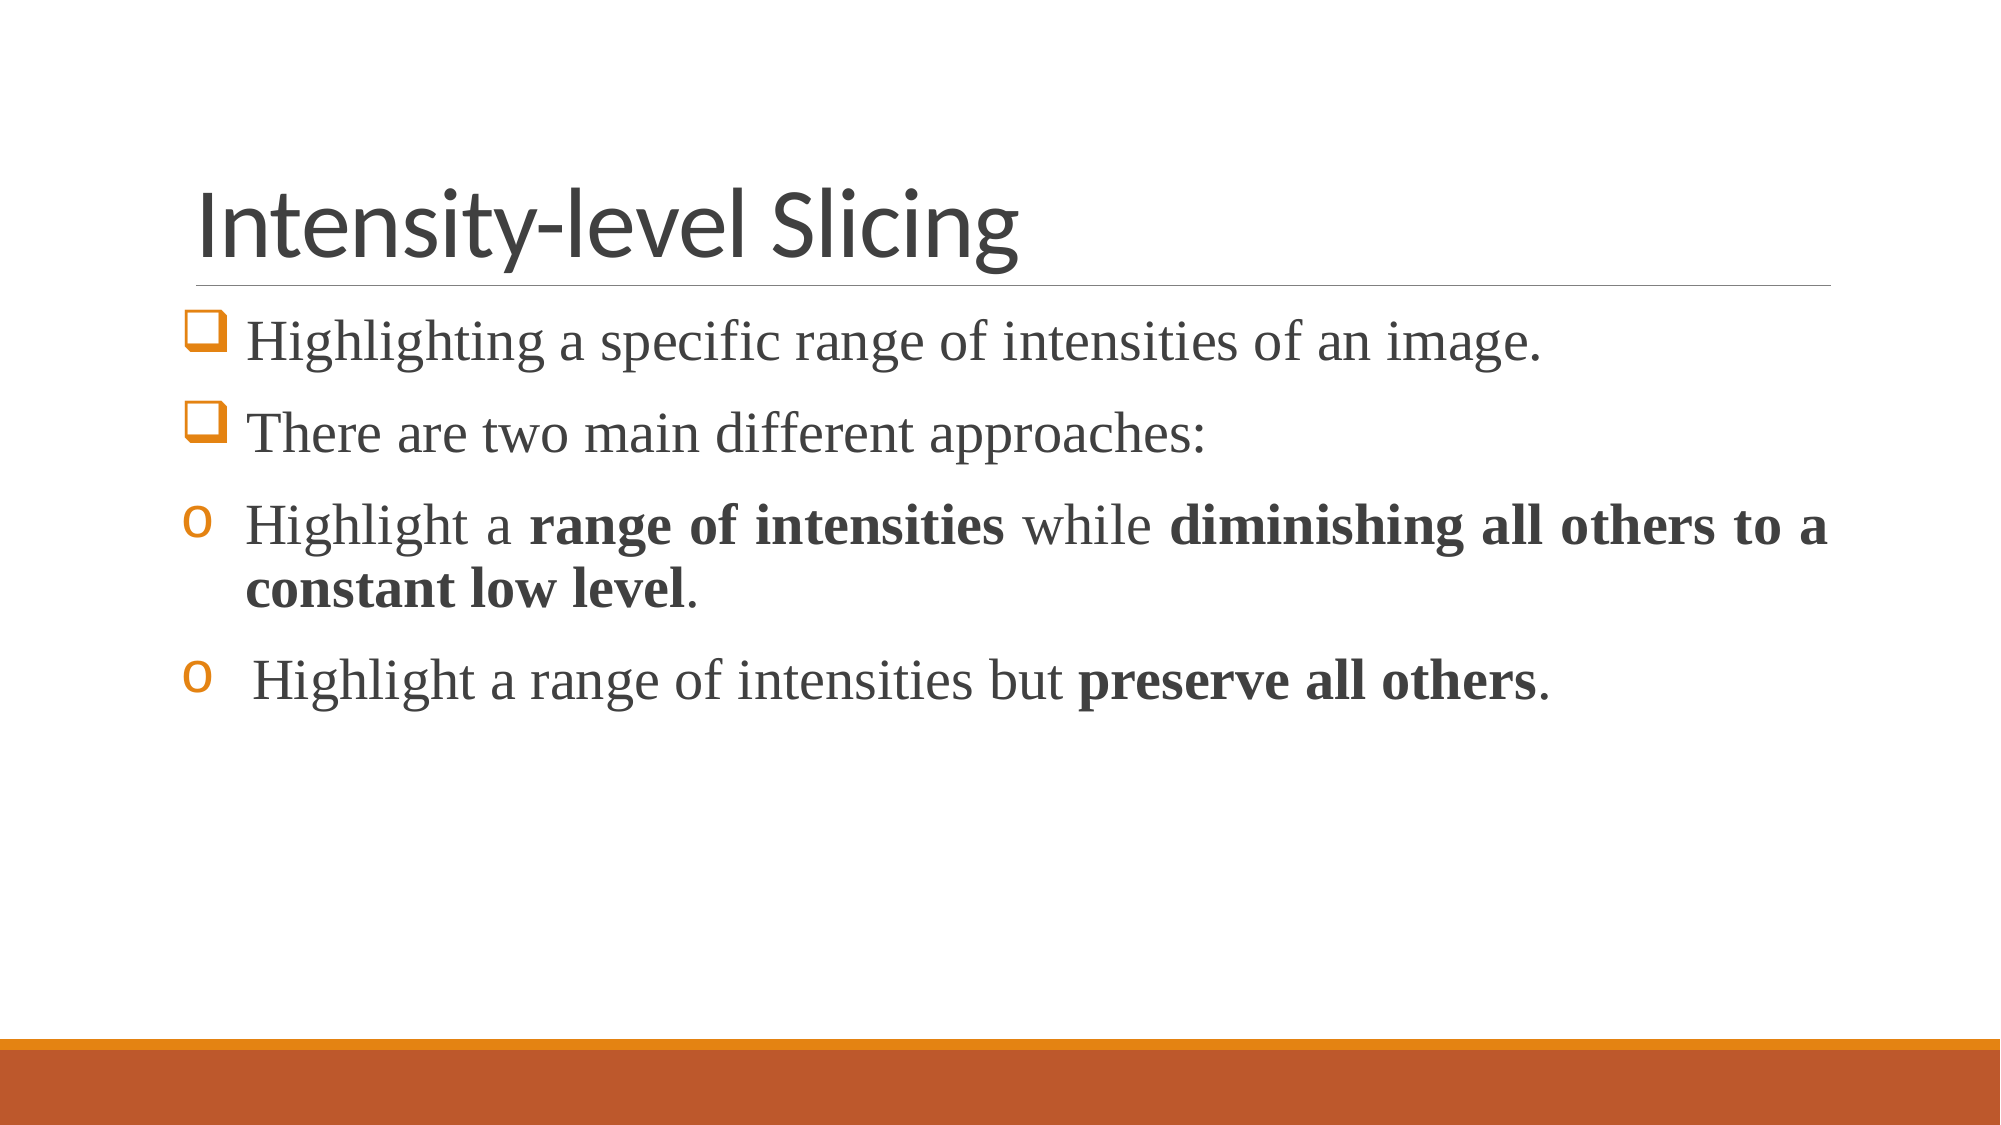

# Intensity-level Slicing
 Highlighting a specific range of intensities of an image.
 There are two main different approaches:
Highlight a range of intensities while diminishing all others to a constant low level.
 Highlight a range of intensities but preserve all others.